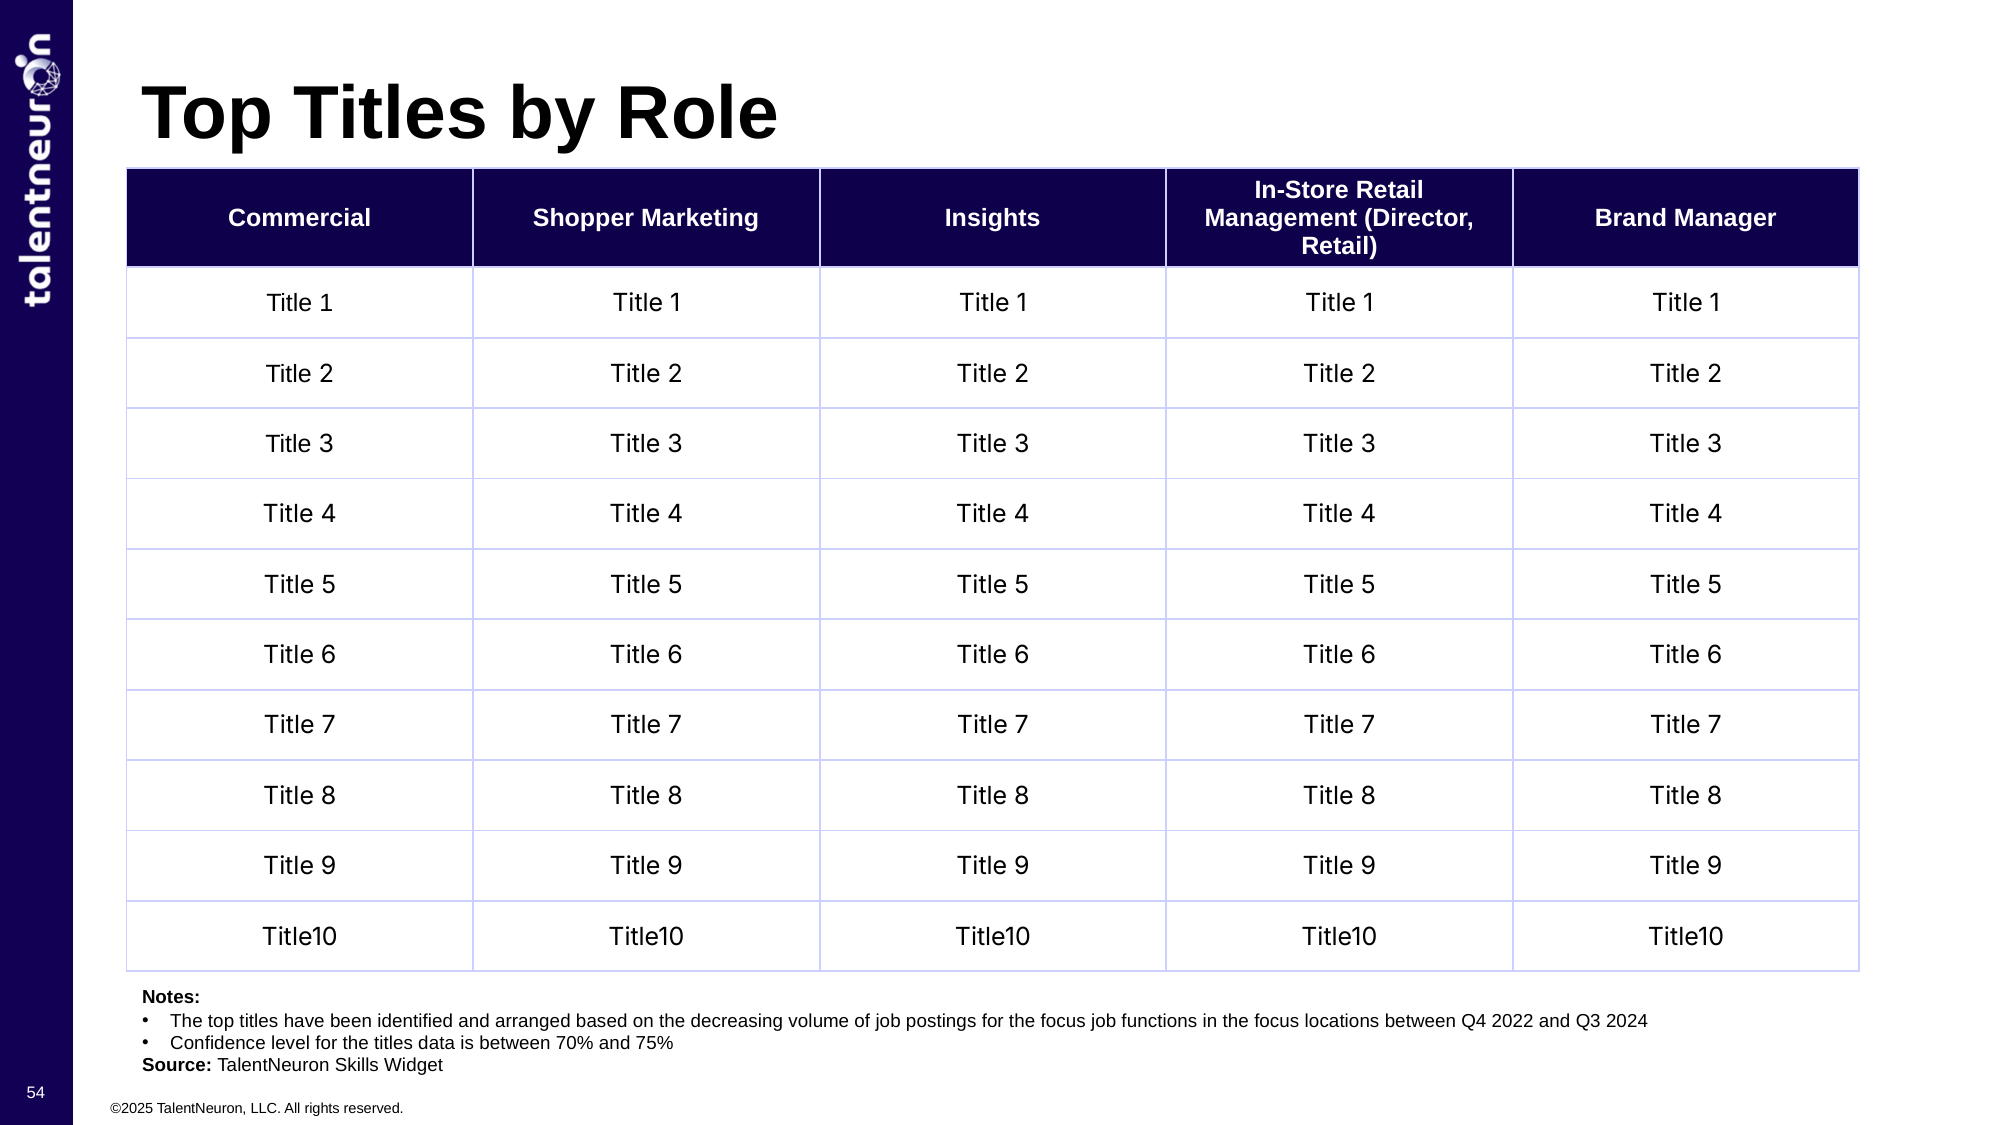

Top Titles by Role
| Commercial​ | Shopper Marketing​ | Insights​ | In-Store Retail Management (Director, Retail)​ | Brand Manager |
| --- | --- | --- | --- | --- |
| Title 1 | Title 1 | Title 1 | Title 1 | Title 1 |
| Title 2 | Title 2 | Title 2 | Title 2 | Title 2 |
| Title 3 | Title 3 | Title 3 | Title 3 | Title 3 |
| Title 4 | Title 4 | Title 4 | Title 4 | Title 4 |
| Title 5 | Title 5 | Title 5 | Title 5 | Title 5 |
| Title 6 | Title 6 | Title 6 | Title 6 | Title 6 |
| Title 7 | Title 7 | Title 7 | Title 7 | Title 7 |
| Title 8 | Title 8 | Title 8 | Title 8 | Title 8 |
| Title 9 | Title 9 | Title 9 | Title 9 | Title 9 |
| Title10 | Title10 | Title10 | Title10 | Title10 |
Notes:
The top titles have been identified and arranged based on the decreasing volume of job postings for the focus job functions in the focus locations between Q4 2022 and Q3 2024
Confidence level for the titles data is between 70% and 75%
Source: TalentNeuron Skills Widget

54